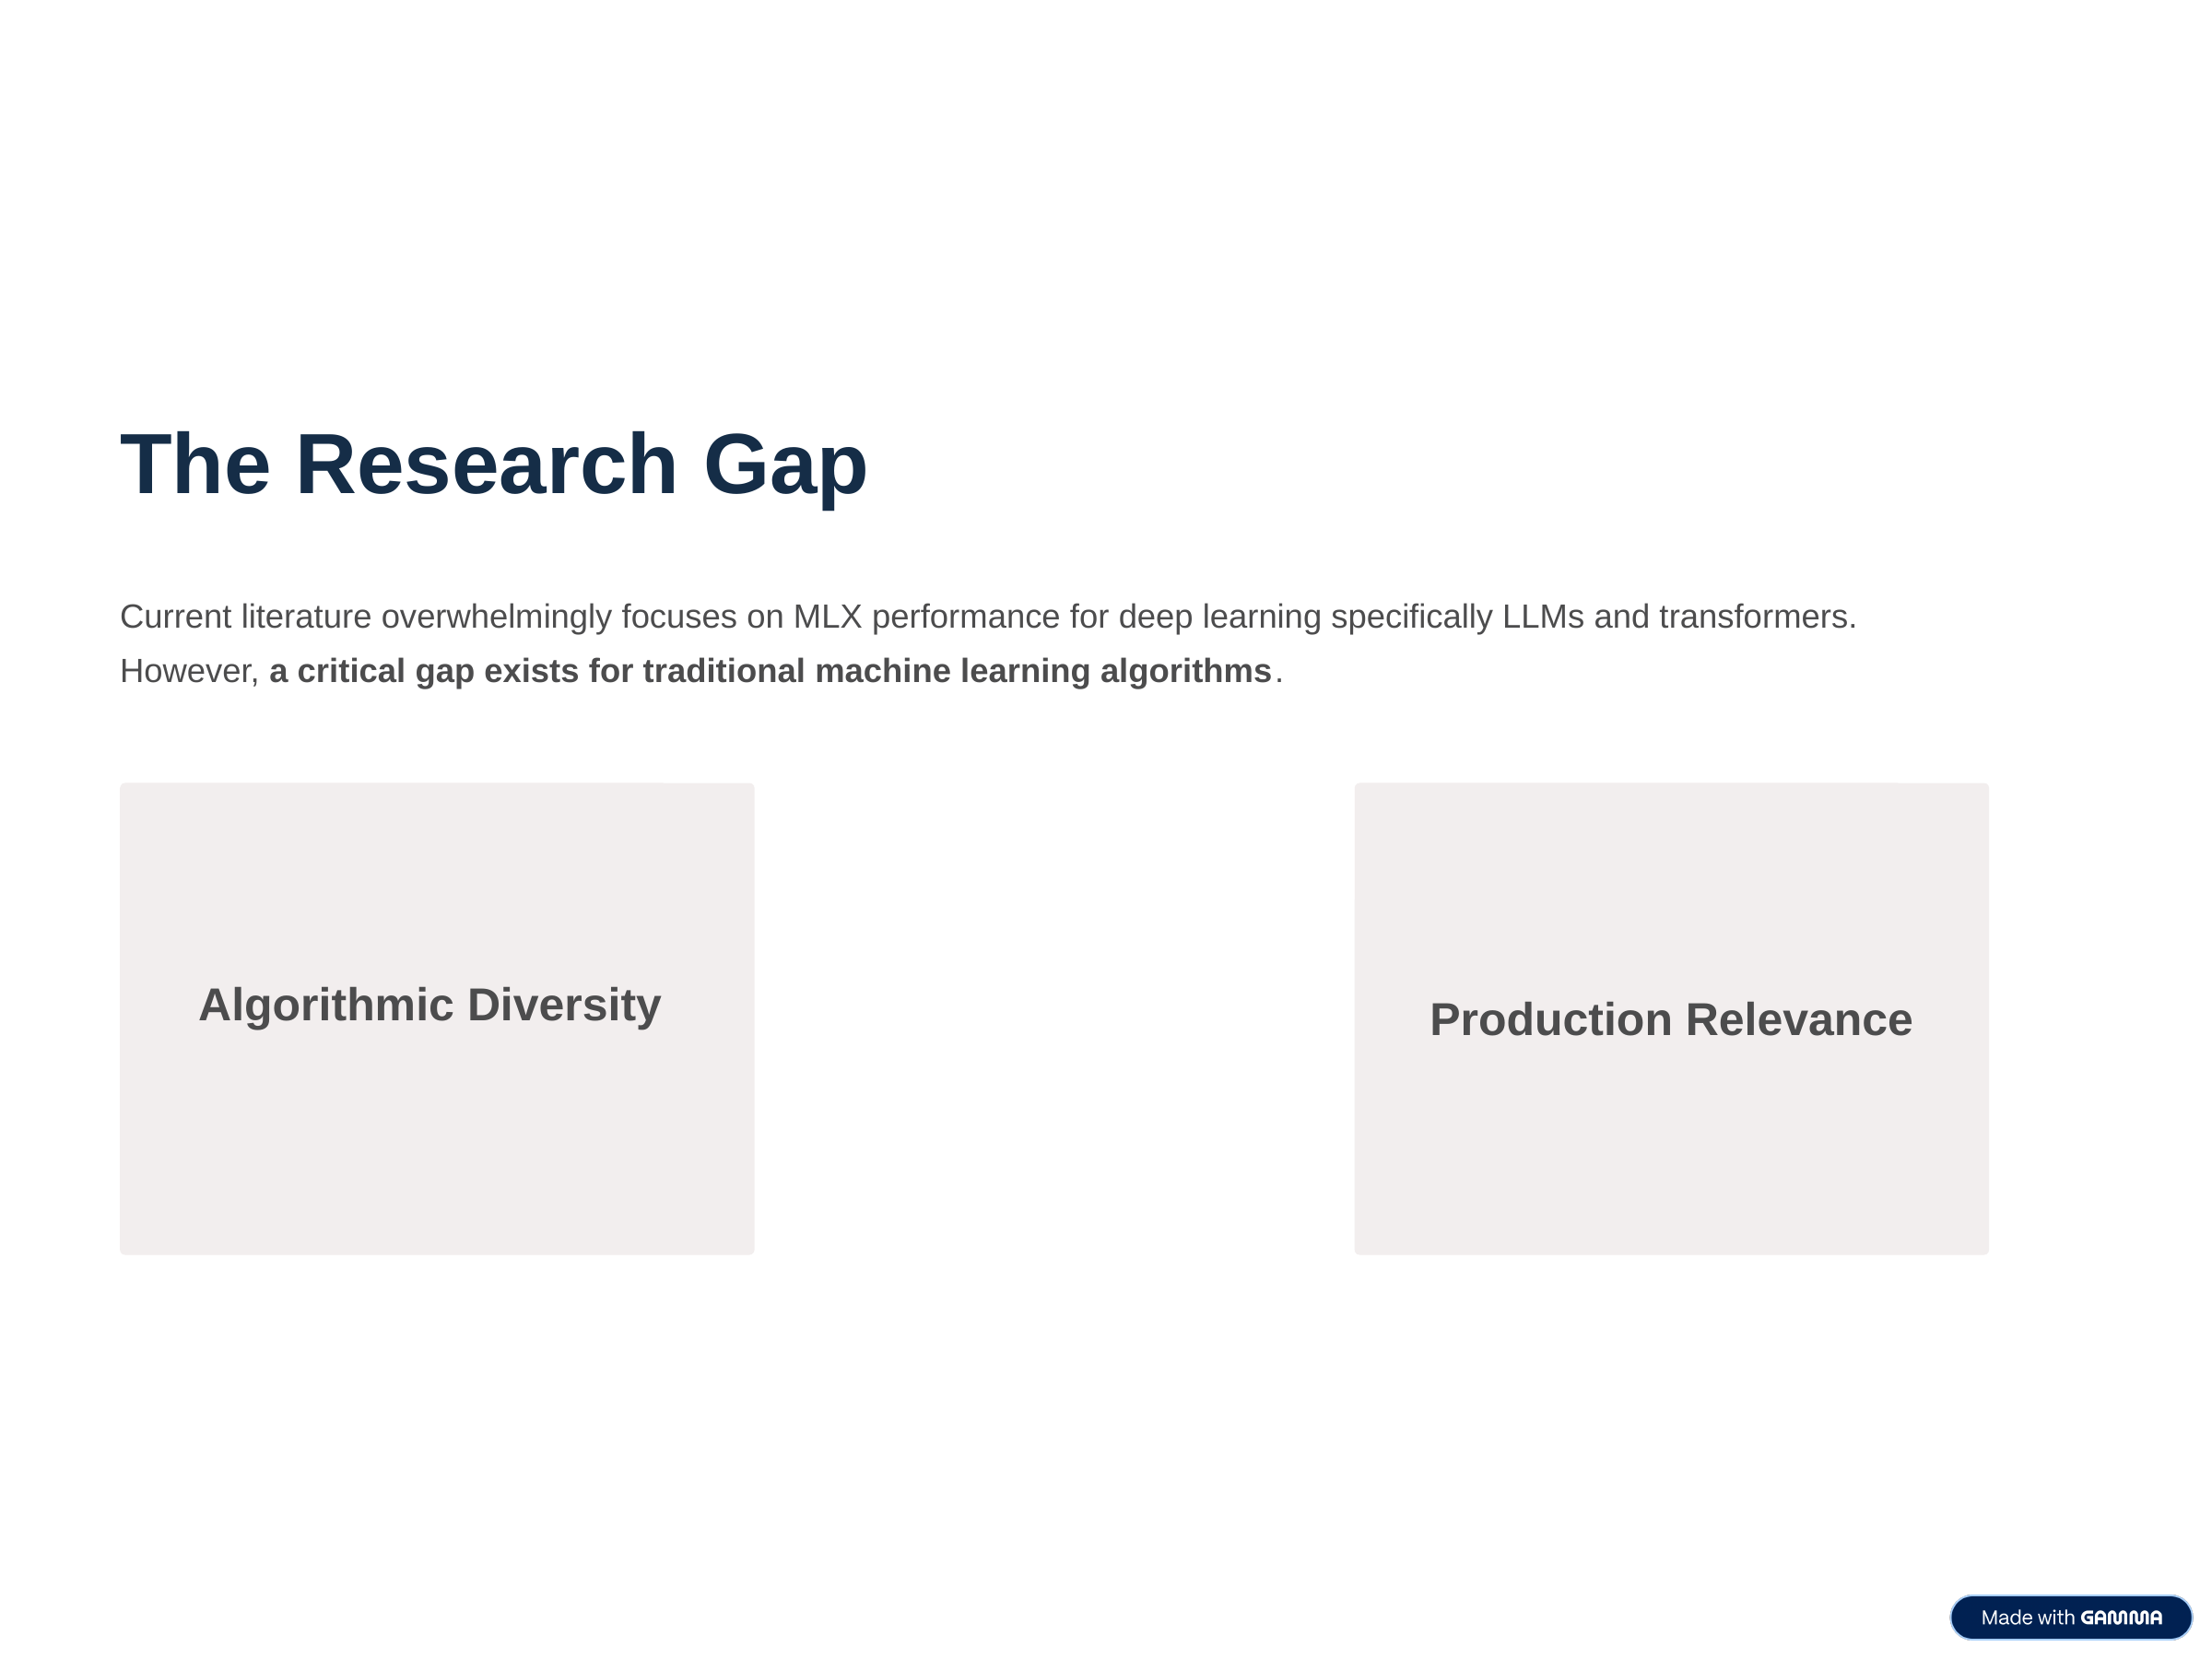

The Research Gap
Current literature overwhelmingly focuses on MLX performance for deep learning specifically LLMs and transformers.
However, a critical gap exists for traditional machine learning algorithms.

Algorithmic Diversity
Production Relevance